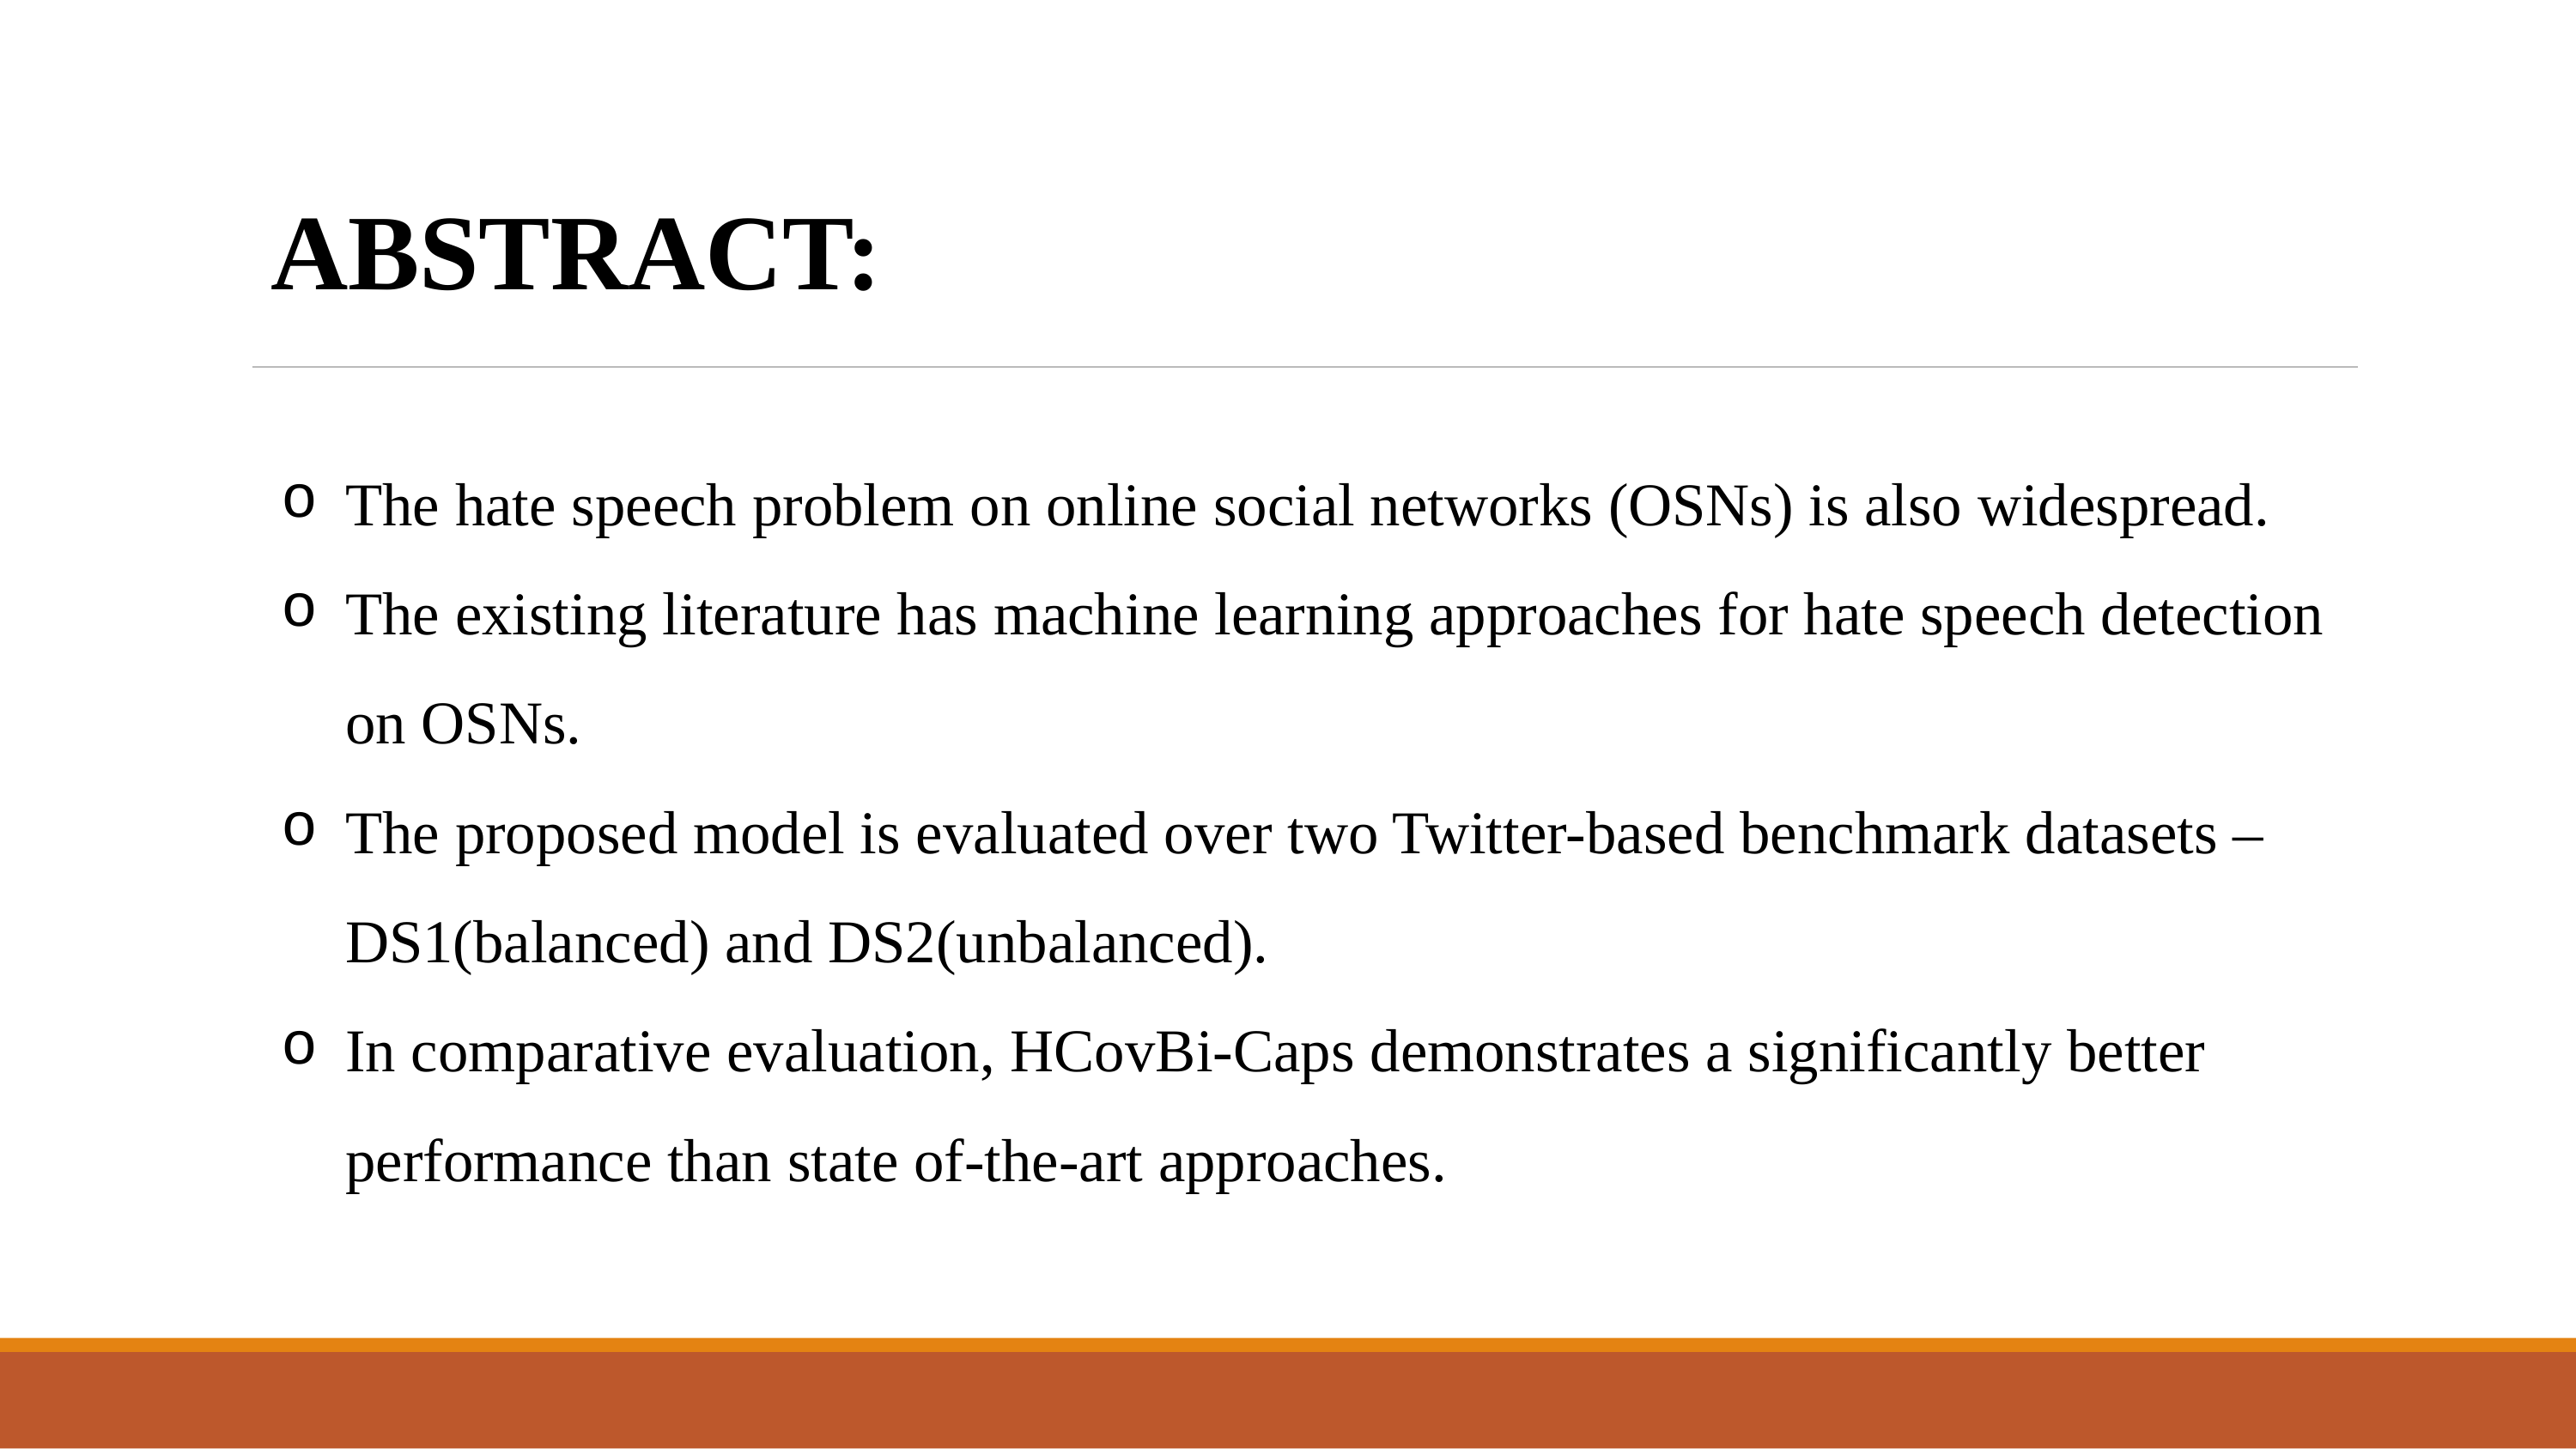

| ABSTRACT: |
| --- |

The hate speech problem on online social networks (OSNs) is also widespread.
The existing literature has machine learning approaches for hate speech detection on OSNs.
The proposed model is evaluated over two Twitter-based benchmark datasets – DS1(balanced) and DS2(unbalanced).
In comparative evaluation, HCovBi-Caps demonstrates a significantly better performance than state of-the-art approaches.